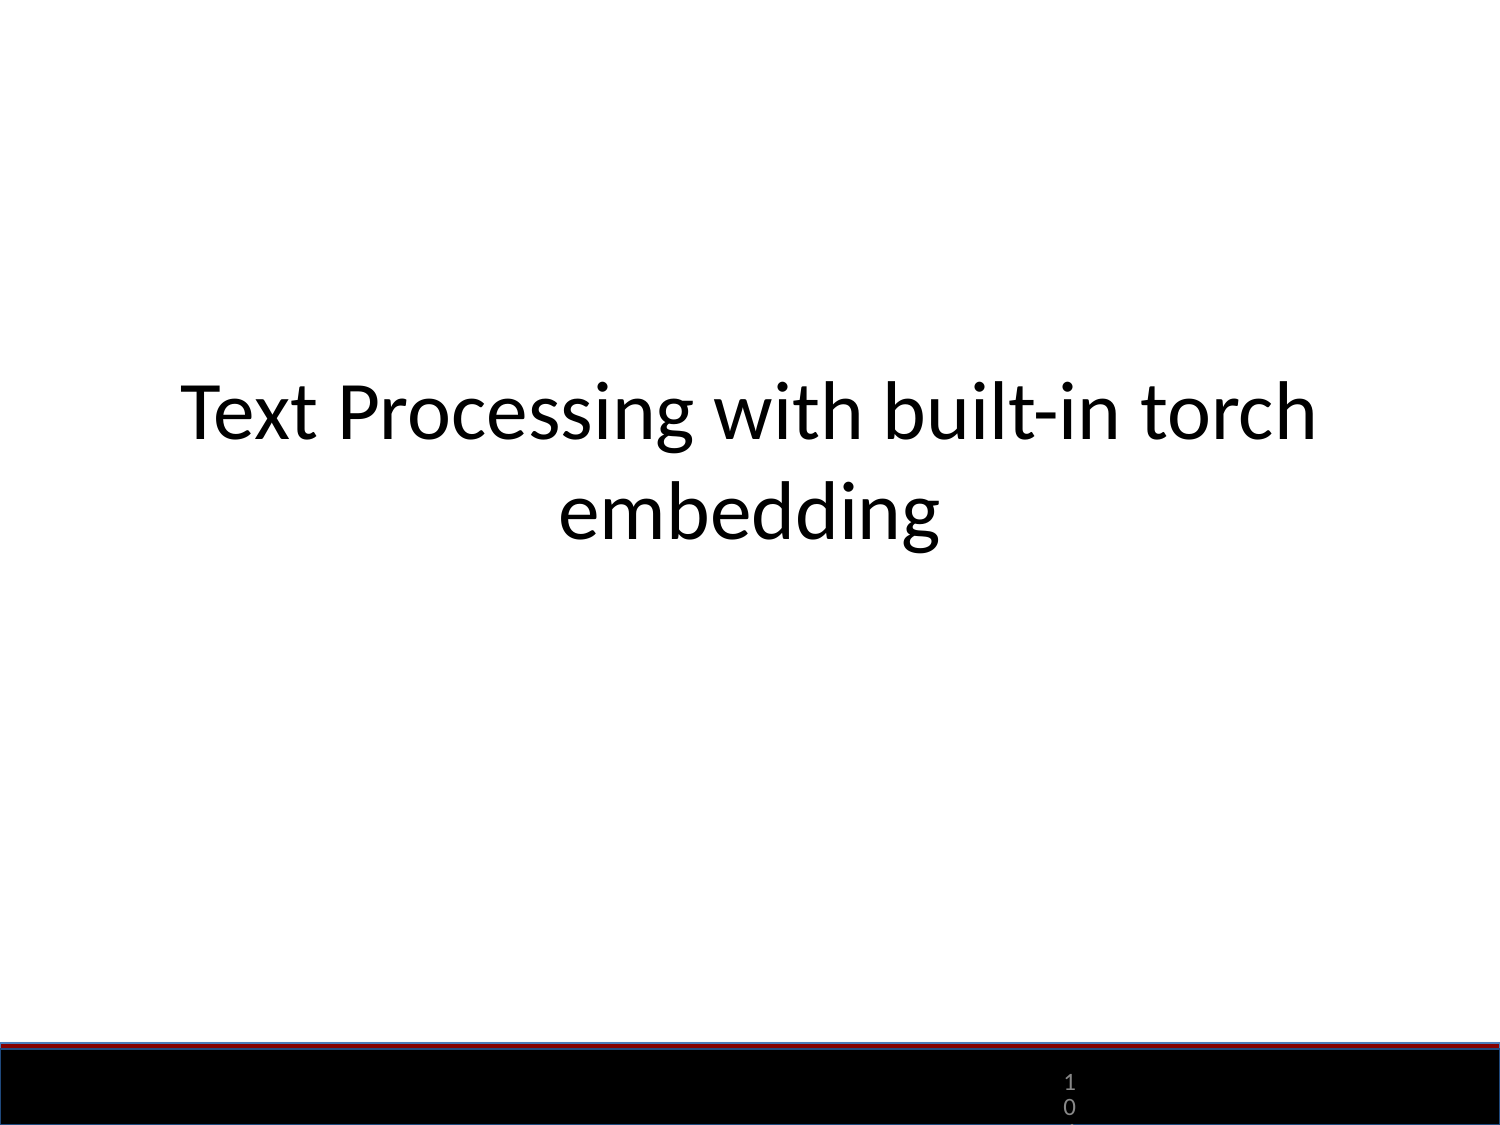

# Text Processing with built-in torch embedding

104